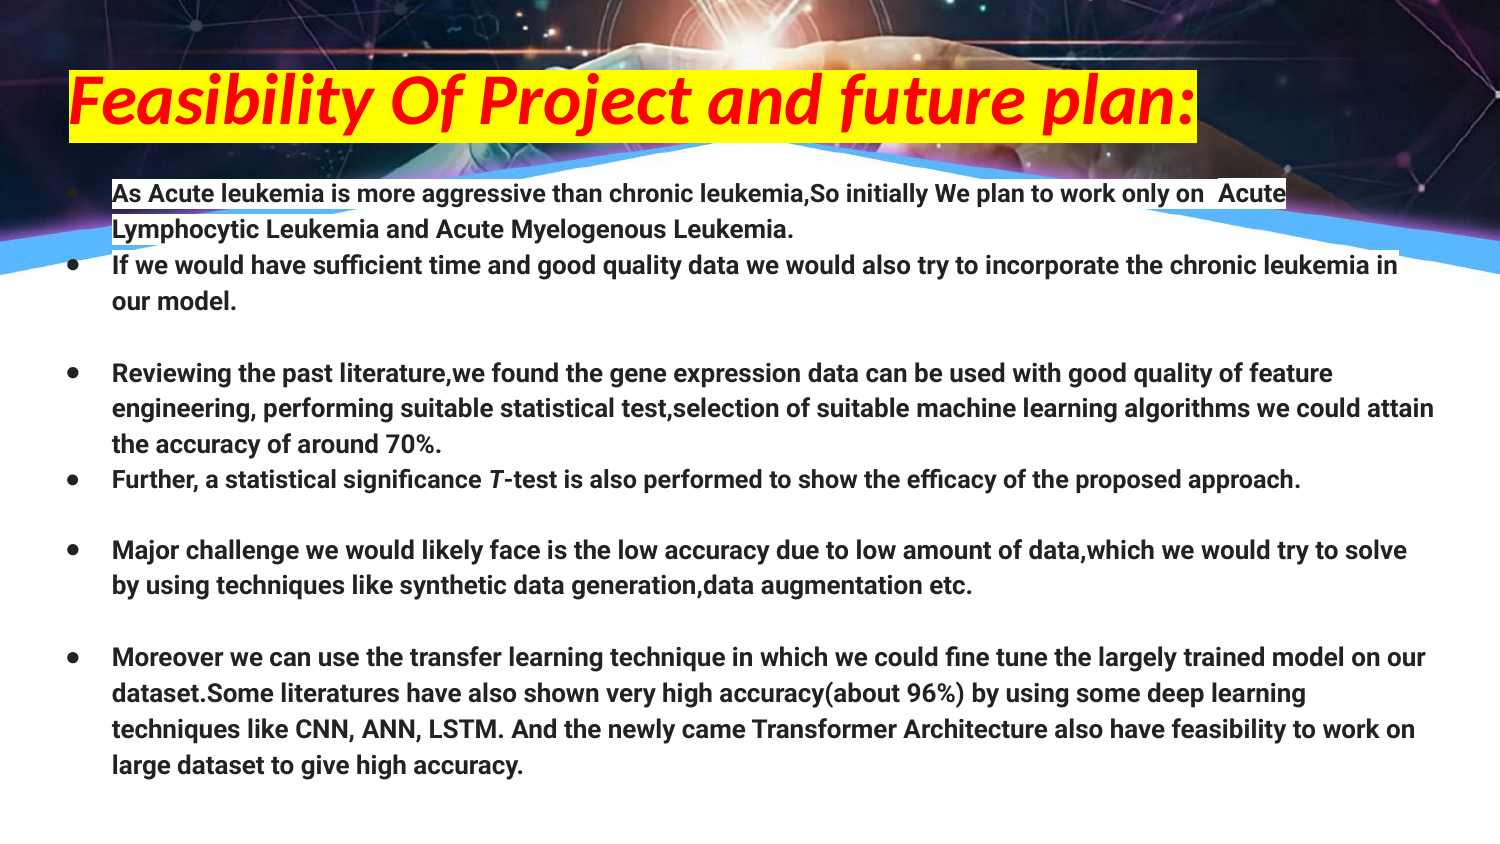

Feasibility Of Project and future plan:
As Acute leukemia is more aggressive than chronic leukemia,So initially We plan to work only on  Acute Lymphocytic Leukemia and Acute Myelogenous Leukemia.
If we would have sufficient time and good quality data we would also try to incorporate the chronic leukemia in our model.

Reviewing the past literature,we found the gene expression data can be used with good quality of feature engineering, performing suitable statistical test,selection of suitable machine learning algorithms we could attain the accuracy of around 70%.
Further, a statistical significance T-test is also performed to show the efficacy of the proposed approach.

Major challenge we would likely face is the low accuracy due to low amount of data,which we would try to solve by using techniques like synthetic data generation,data augmentation etc.

Moreover we can use the transfer learning technique in which we could fine tune the largely trained model on our dataset.Some literatures have also shown very high accuracy(about 96%) by using some deep learning techniques like CNN, ANN, LSTM. And the newly came Transformer Architecture also have feasibility to work on large dataset to give high accuracy.